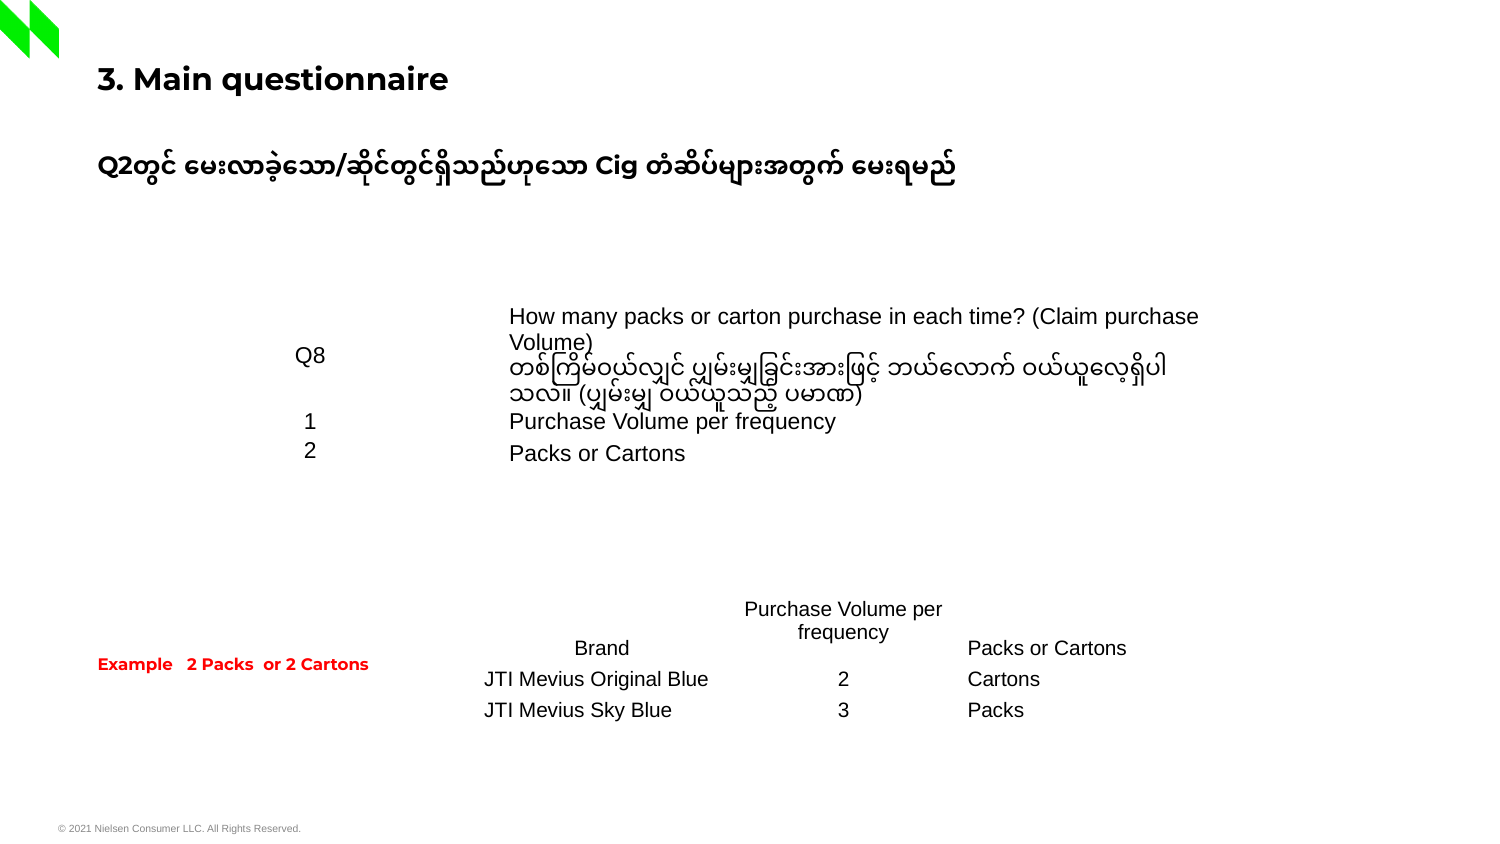

# 3. Main questionnaire
Q2တွင် မေးလာခဲ့သော/ဆိုင်တွင်ရှိသည်ဟုသော Cig တံဆိပ်များအတွက် မေးရမည်

| Q8 | How many packs or carton purchase in each time? (Claim purchase Volume) တစ်ကြိမ်ဝယ်လျှင် ပျှမ်းမျှခြင်းအားဖြင့် ဘယ်လောက် ဝယ်ယူလေ့ရှိပါသလဲ။ (ပျှမ်းမျှ ဝယ်ယူသည့် ပမာဏ) |
| --- | --- |
| 1 | Purchase Volume per frequency |
| 2 | Packs or Cartons |
| Brand | Purchase Volume per frequency | Packs or Cartons |
| --- | --- | --- |
| JTI Mevius Original Blue | 2 | Cartons |
| JTI Mevius Sky Blue | 3 | Packs |
Example   2 Packs  or 2 Cartons